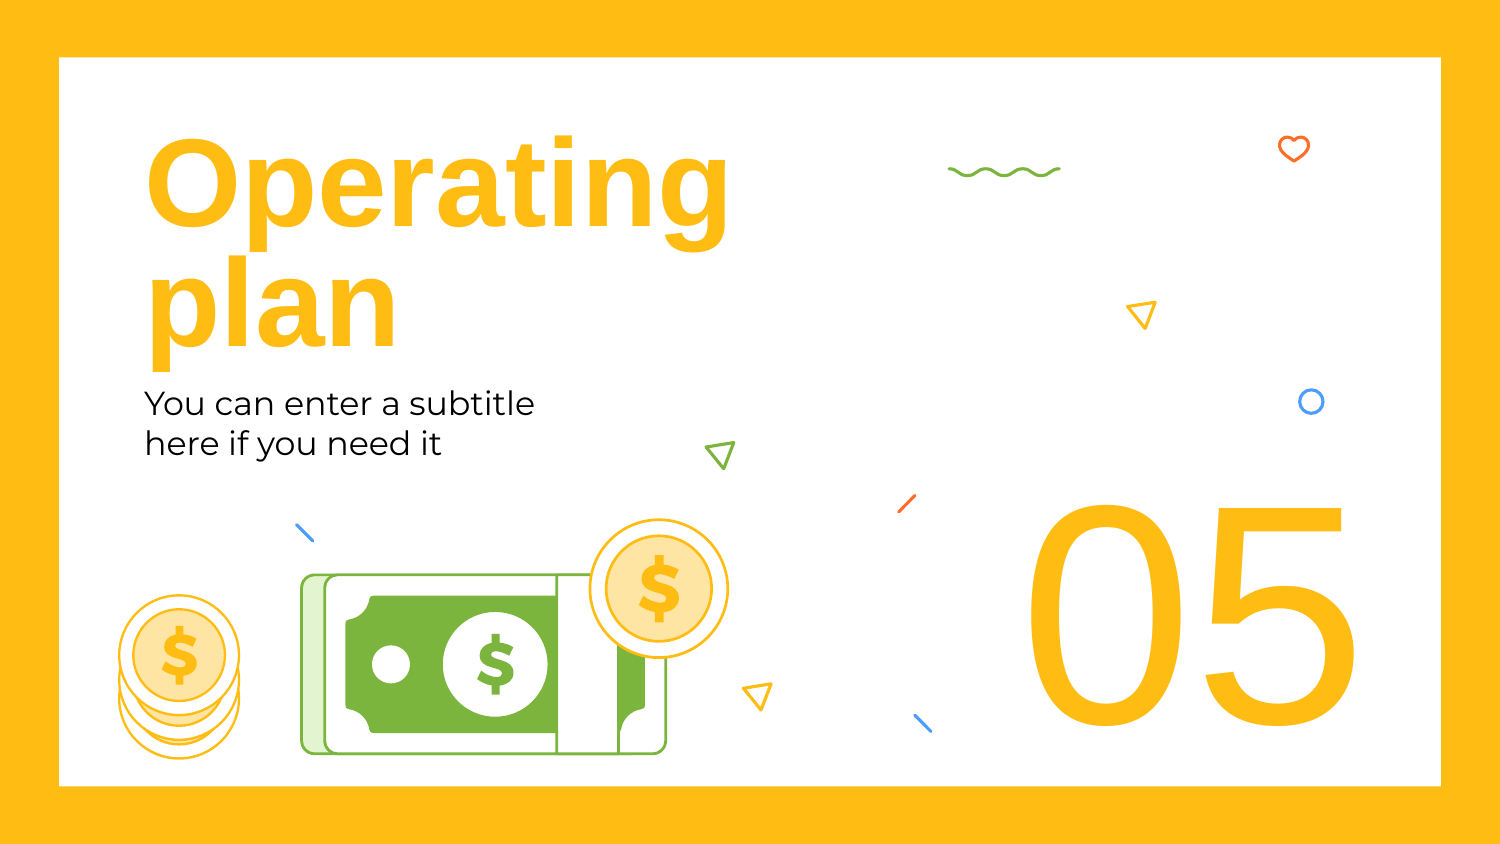

# Operating plan
You can enter a subtitle here if you need it
05